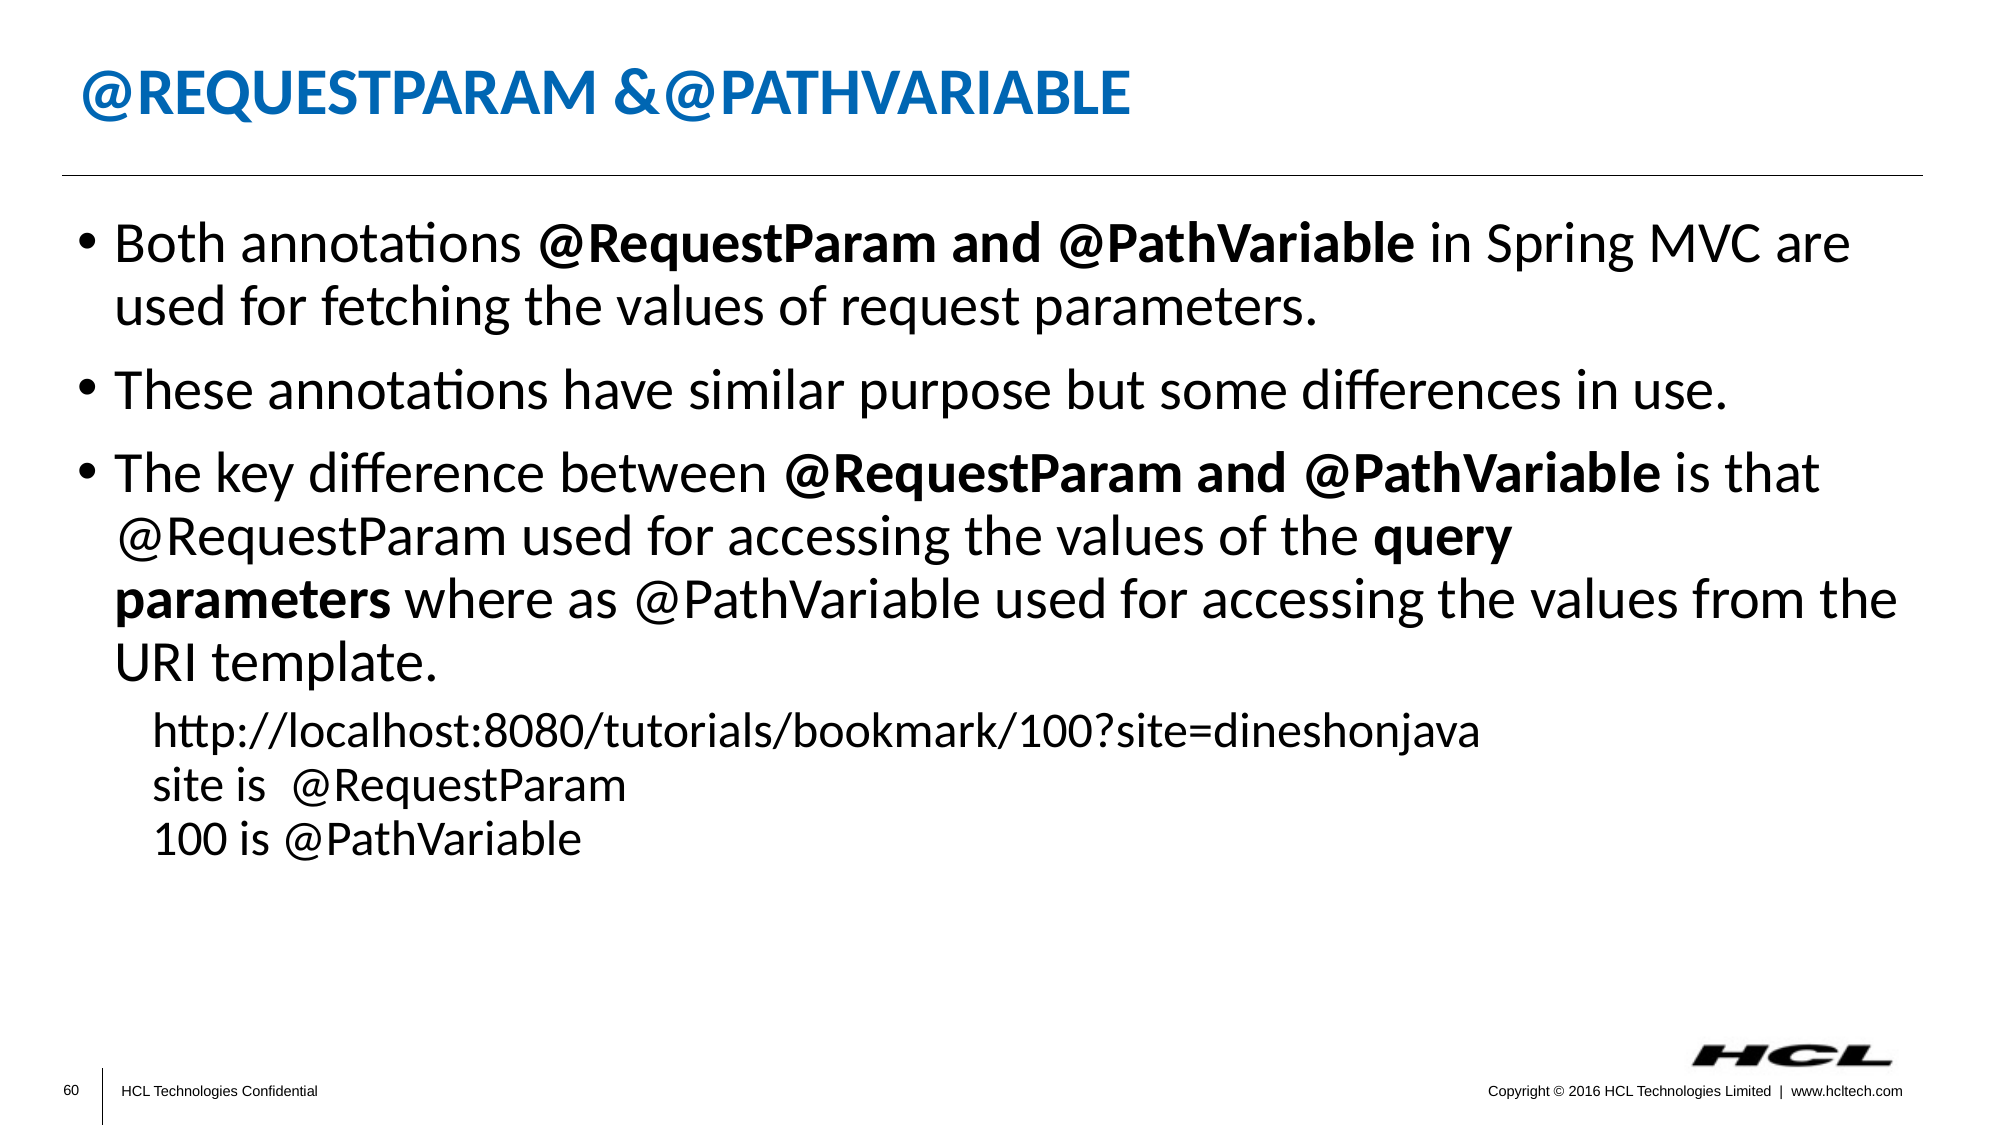

# @RequestParam &@PathVariable
Both annotations @RequestParam and @PathVariable in Spring MVC are used for fetching the values of request parameters.
These annotations have similar purpose but some differences in use.
The key difference between @RequestParam and @PathVariable is that @RequestParam used for accessing the values of the query parameters where as @PathVariable used for accessing the values from the URI template.
http://localhost:8080/tutorials/bookmark/100?site=dineshonjava
site is  @RequestParam
100 is @PathVariable